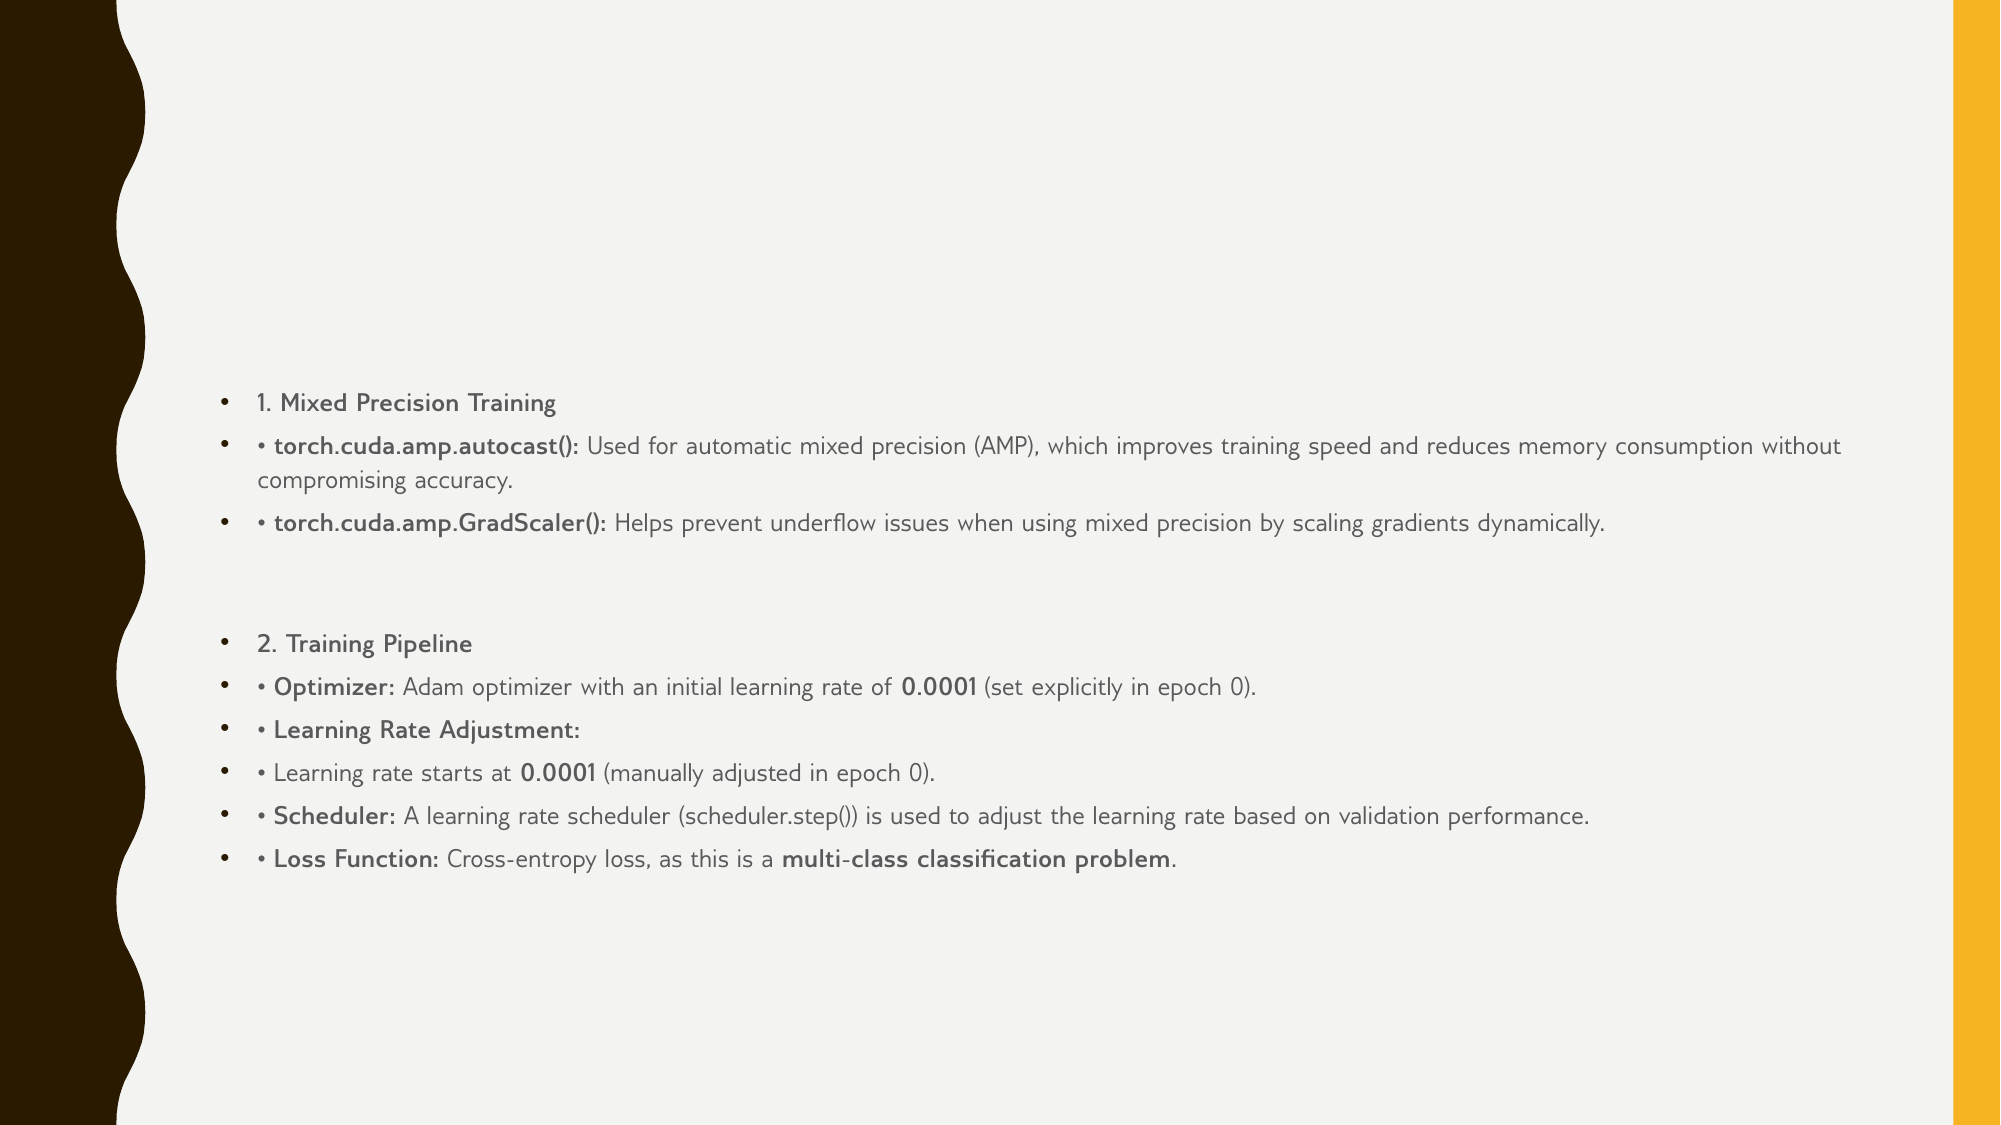

#
1. Mixed Precision Training
• torch.cuda.amp.autocast(): Used for automatic mixed precision (AMP), which improves training speed and reduces memory consumption without compromising accuracy.
• torch.cuda.amp.GradScaler(): Helps prevent underflow issues when using mixed precision by scaling gradients dynamically.

2. Training Pipeline
• Optimizer: Adam optimizer with an initial learning rate of 0.0001 (set explicitly in epoch 0).
• Learning Rate Adjustment:
• Learning rate starts at 0.0001 (manually adjusted in epoch 0).
• Scheduler: A learning rate scheduler (scheduler.step()) is used to adjust the learning rate based on validation performance.
• Loss Function: Cross-entropy loss, as this is a multi-class classification problem.